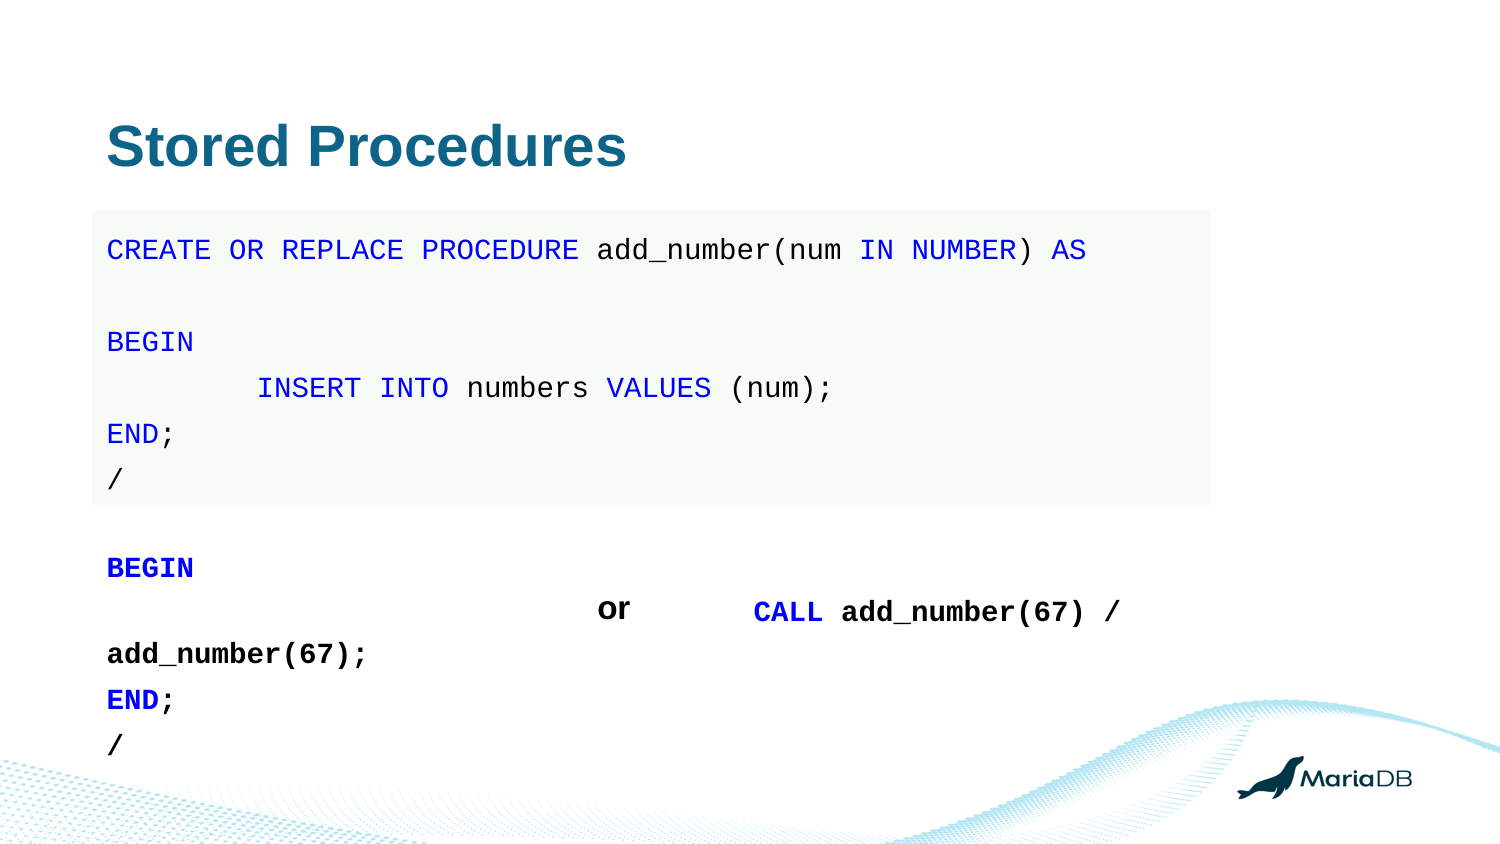

Stored Procedures
CREATE OR REPLACE PROCEDURE add_number(num IN NUMBER) AS

BEGIN
	INSERT INTO numbers VALUES (num);
END;
/

BEGIN
	add_number(67);
END;
/

or
CALL add_number(67) /